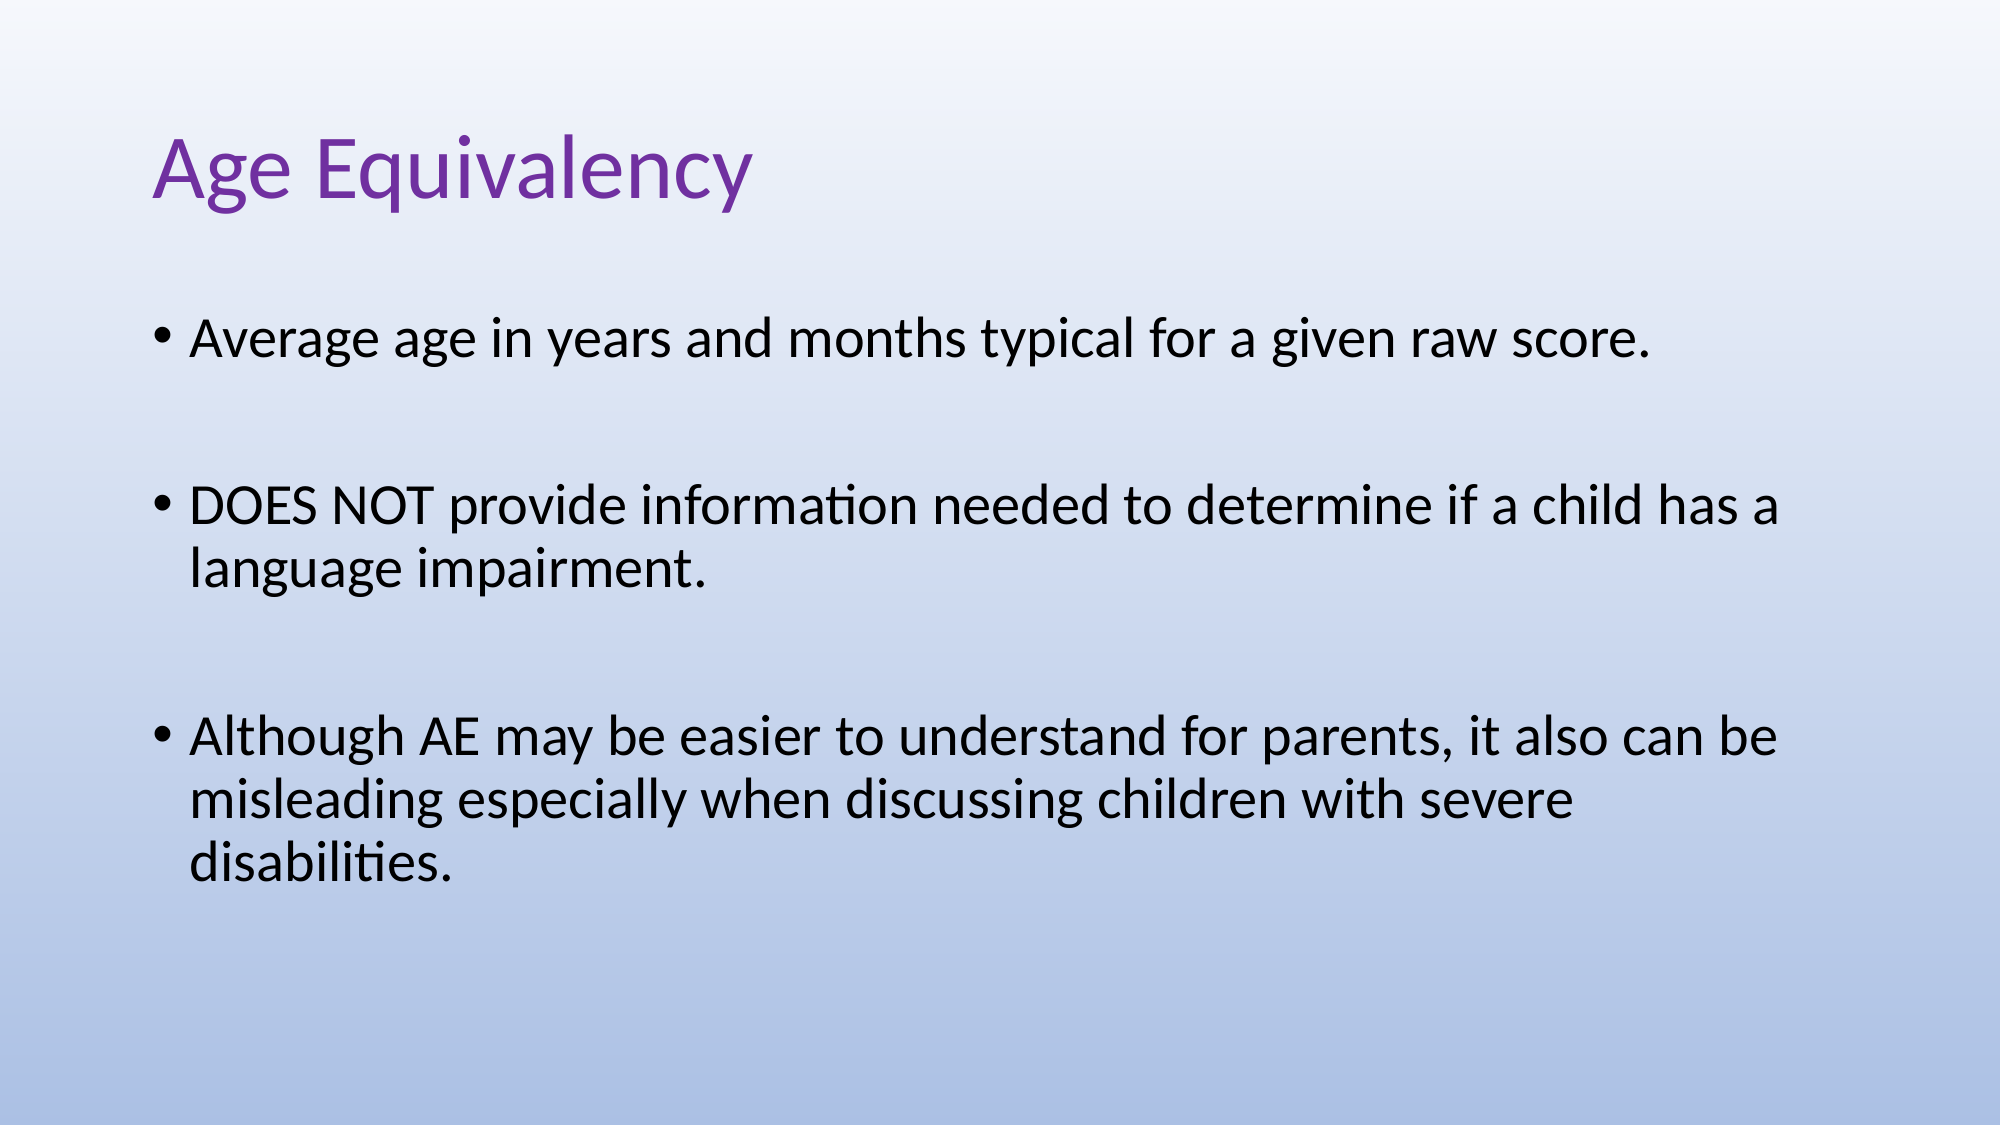

# Age Equivalency
Average age in years and months typical for a given raw score.

DOES NOT provide information needed to determine if a child has a language impairment.

Although AE may be easier to understand for parents, it also can be misleading especially when discussing children with severe disabilities.